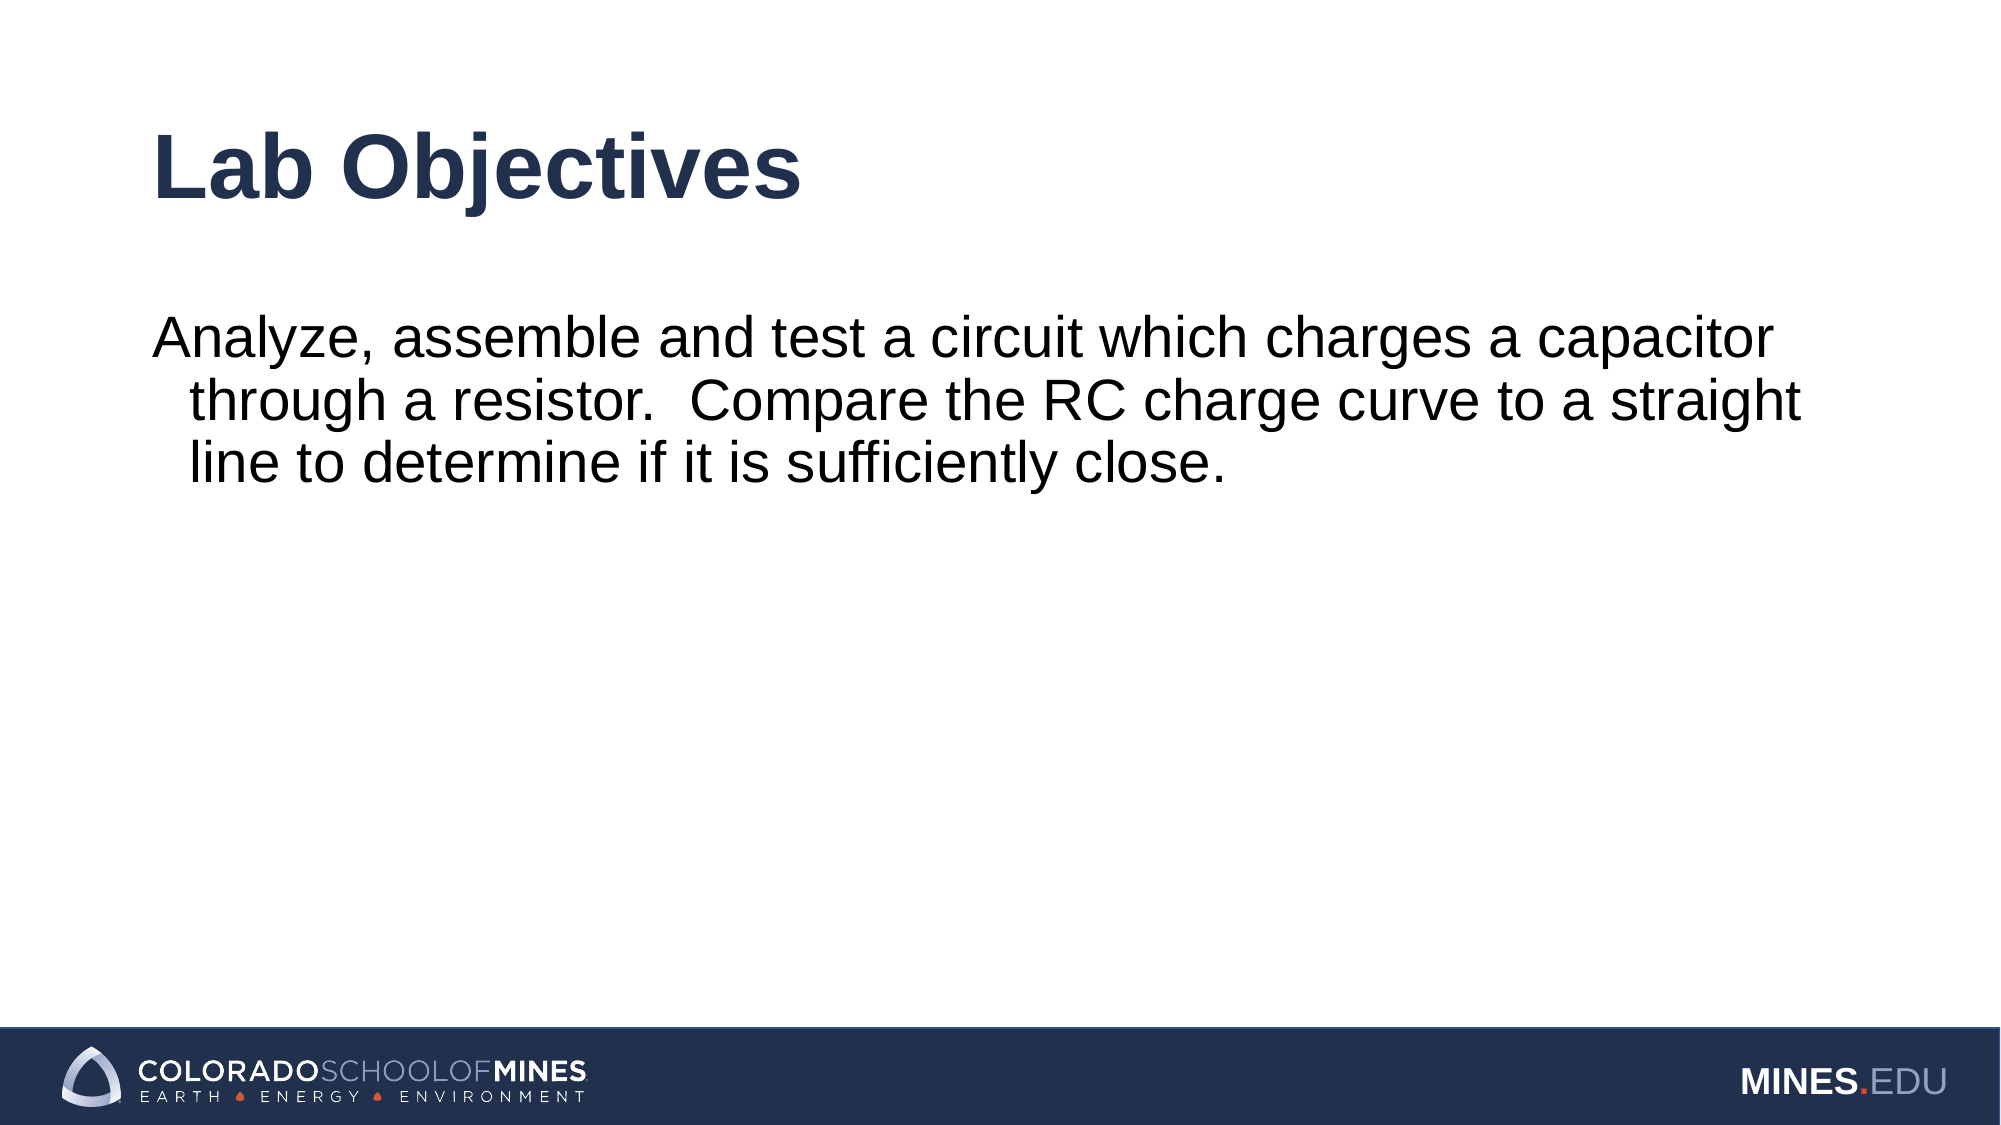

# Lab Objectives
Analyze, assemble and test a circuit which charges a capacitor through a resistor.  Compare the RC charge curve to a straight line to determine if it is sufficiently close.